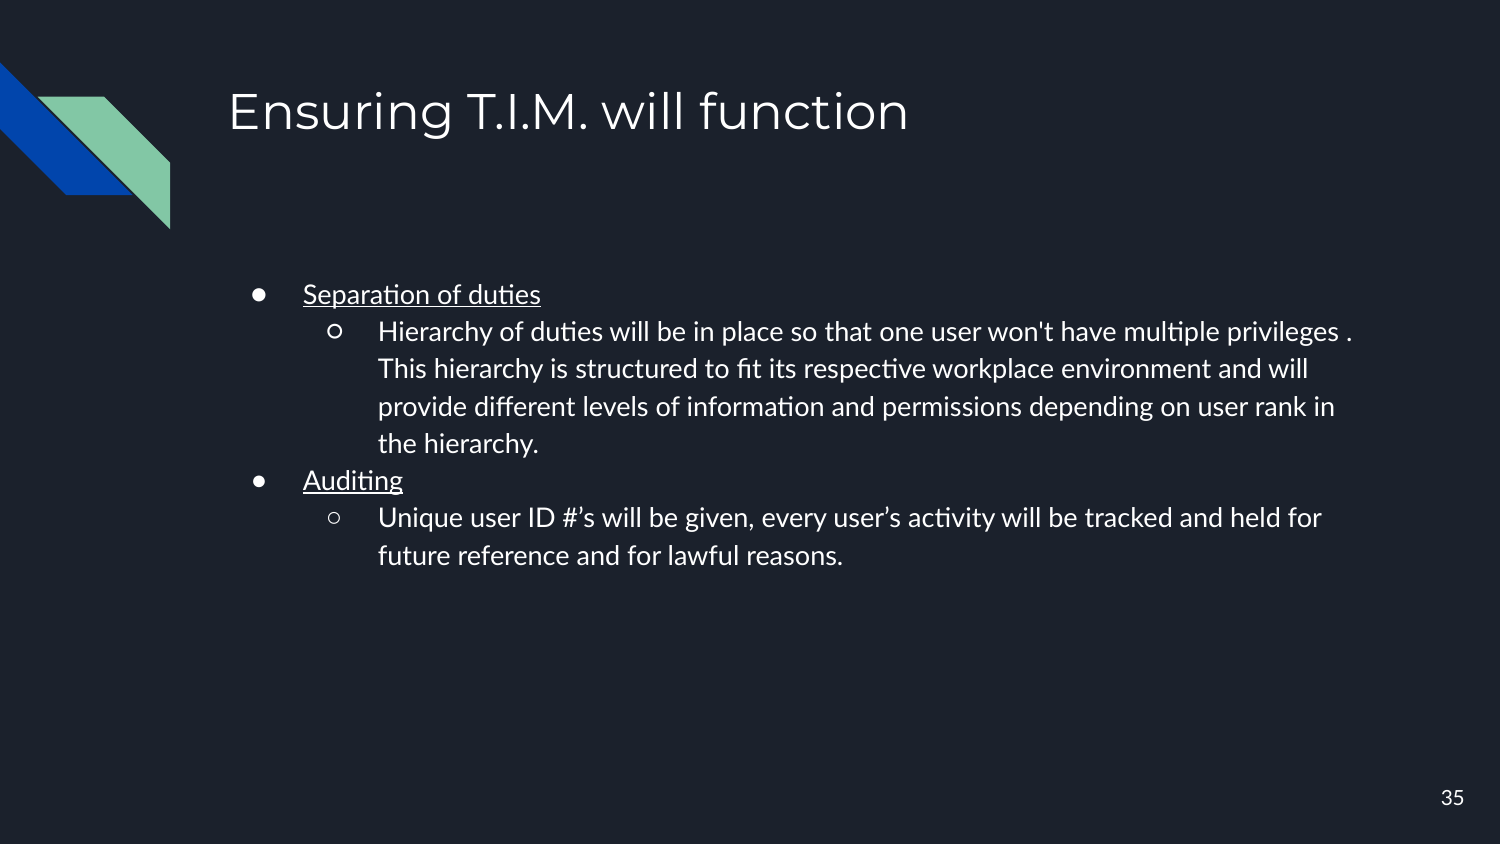

# Ensuring T.I.M. will function
Separation of duties
Hierarchy of duties will be in place so that one user won't have multiple privileges . This hierarchy is structured to fit its respective workplace environment and will provide different levels of information and permissions depending on user rank in the hierarchy.
Auditing
Unique user ID #’s will be given, every user’s activity will be tracked and held for future reference and for lawful reasons.

35